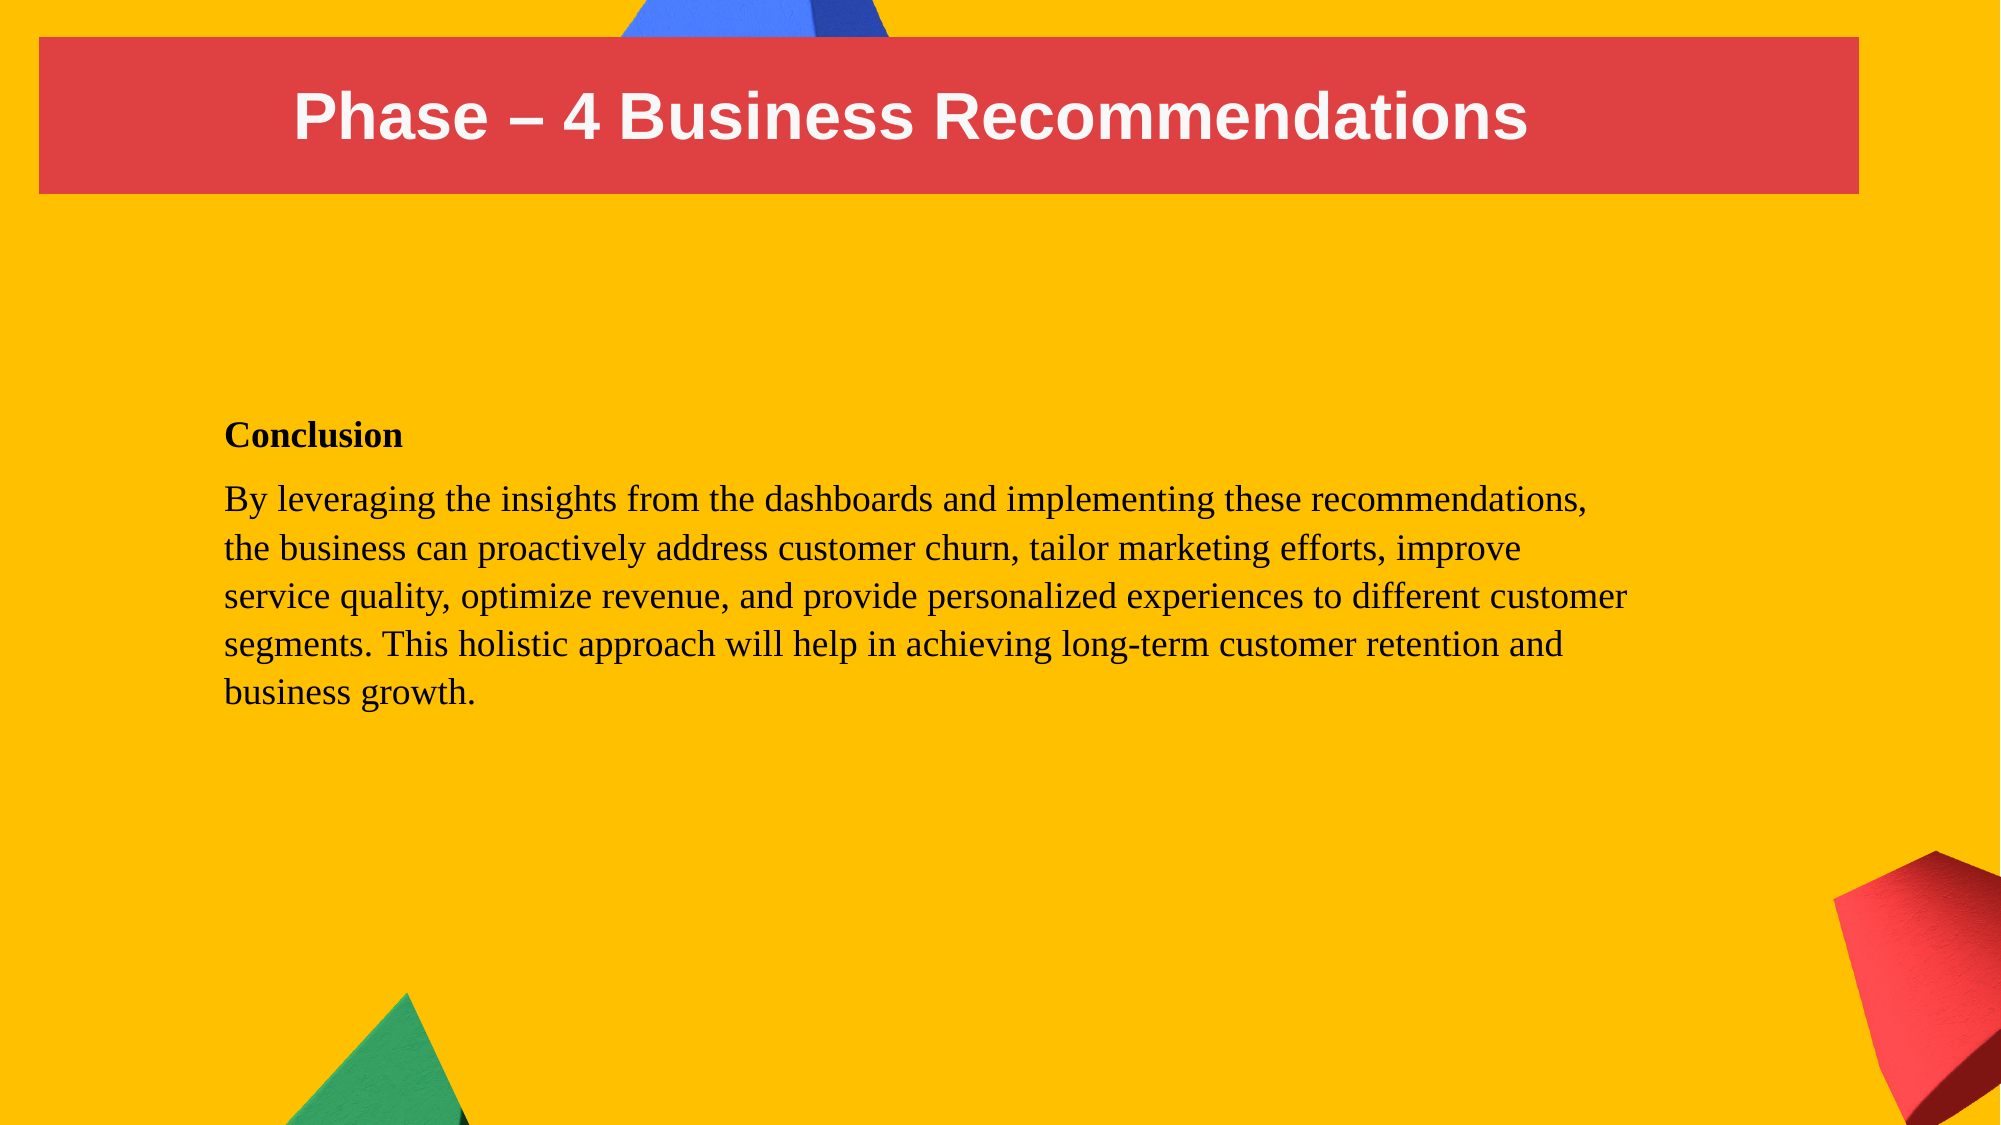

Phase – 4 Business Recommendations
Conclusion
By leveraging the insights from the dashboards and implementing these recommendations, the business can proactively address customer churn, tailor marketing efforts, improve service quality, optimize revenue, and provide personalized experiences to different customer segments. This holistic approach will help in achieving long-term customer retention and business growth.